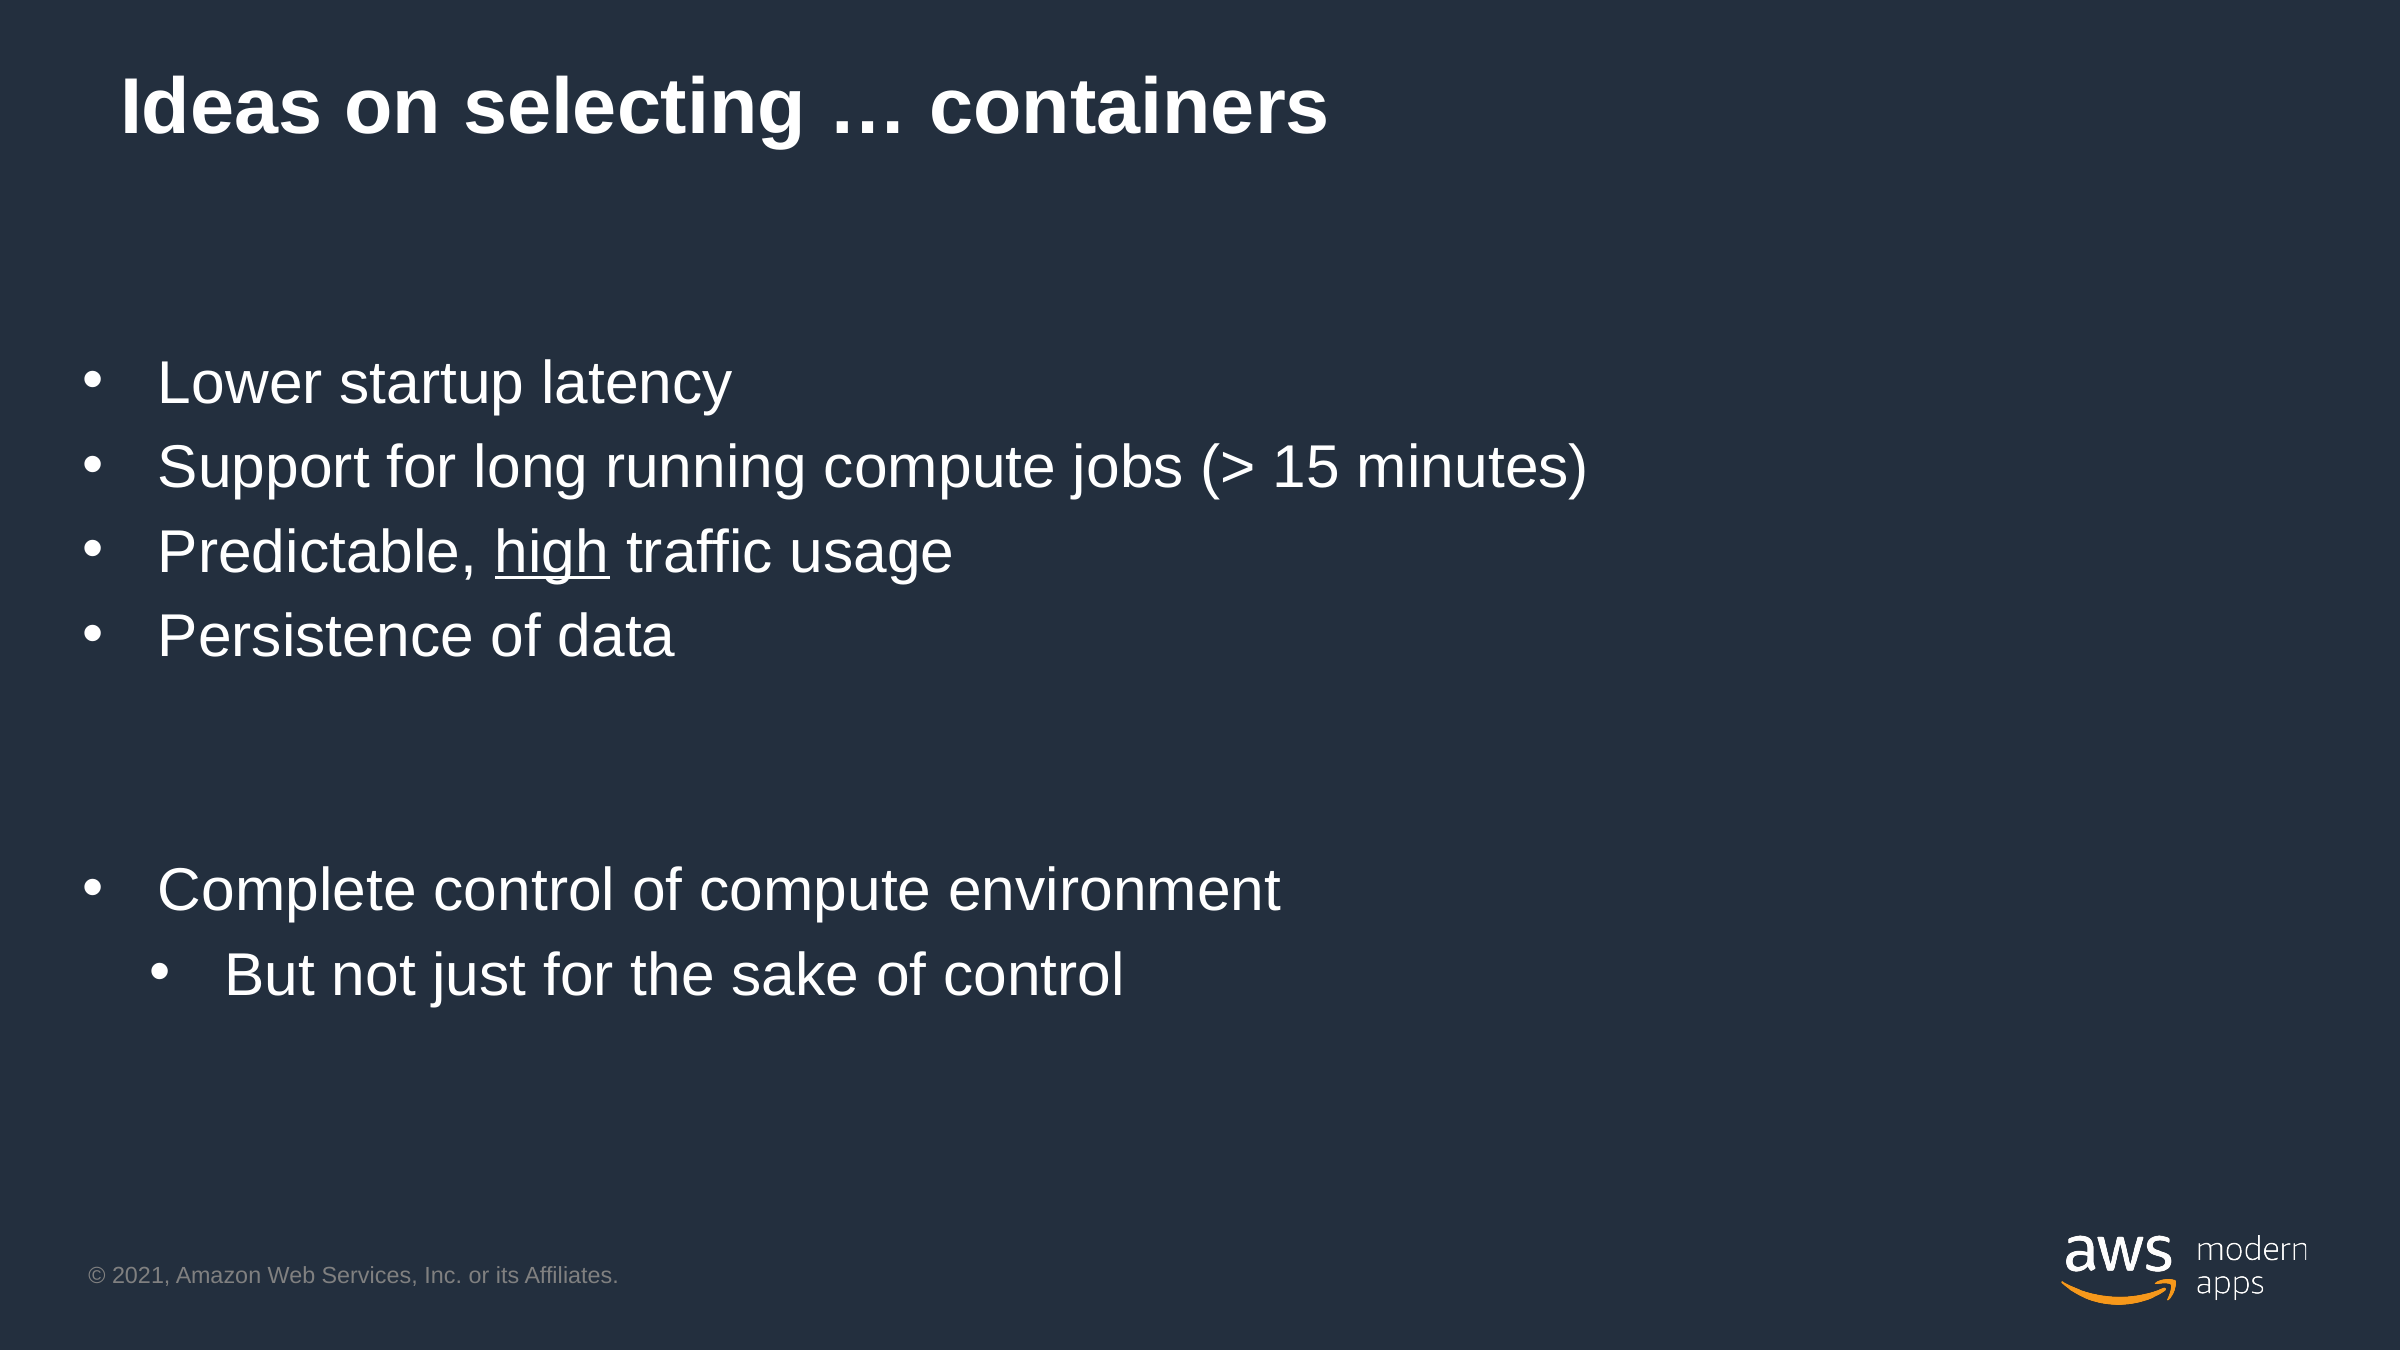

# Ideas on selecting … containers
When you need …
Lower startup latency
Support for long running compute jobs (> 15 minutes)
Predictable, high traffic usage
Persistence of data

When you want …
Complete control of compute environment
But not just for the sake of control